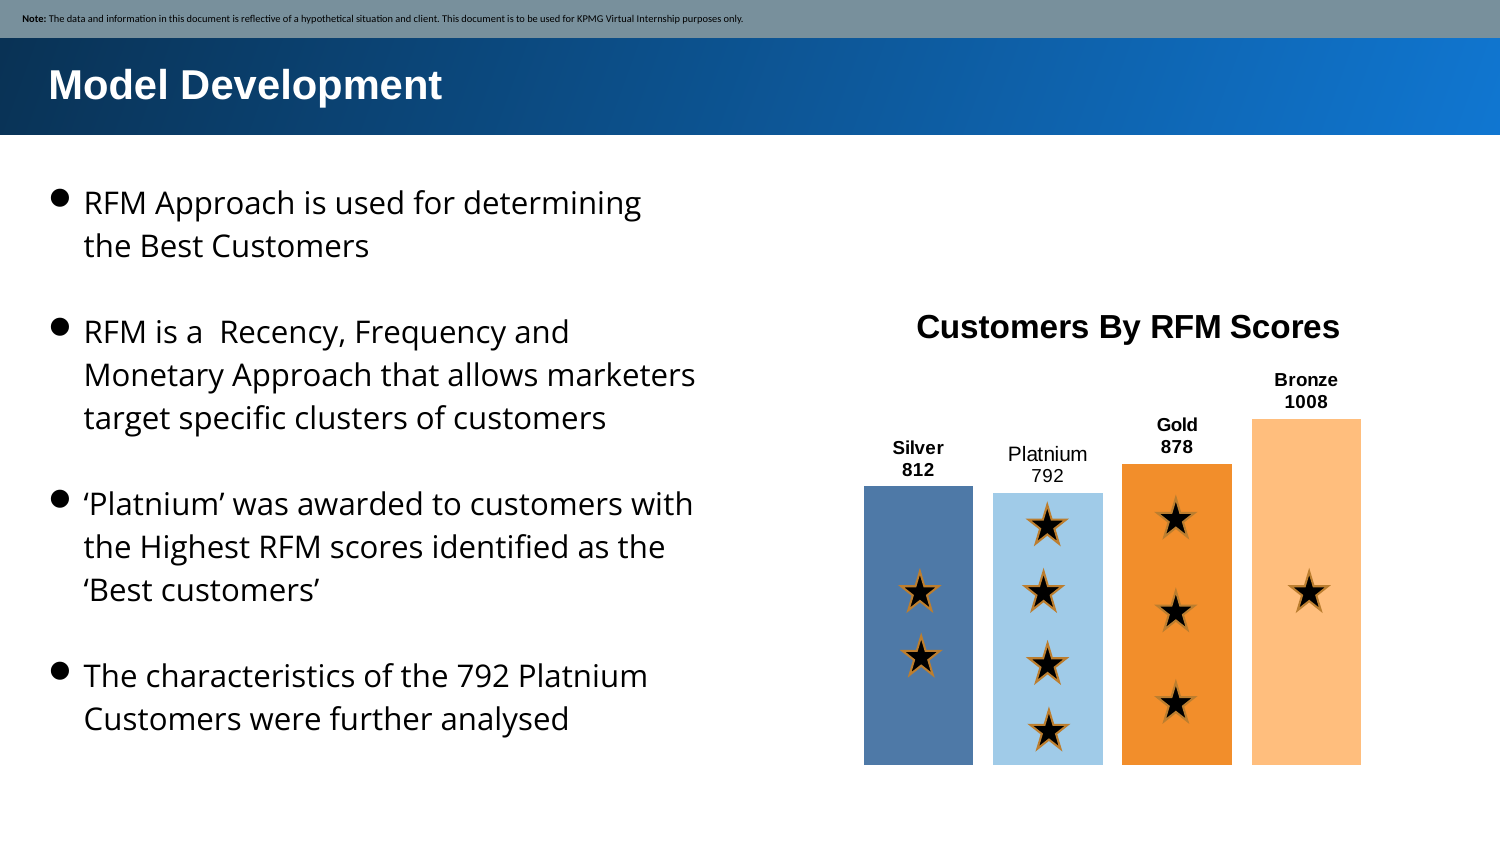

Note: The data and information in this document is reflective of a hypothetical situation and client. This document is to be used for KPMG Virtual Internship purposes only.
Model Development
RFM Approach is used for determining the Best Customers

RFM is a  Recency, Frequency and Monetary Approach that allows marketers target specific clusters of customers

‘Platnium’ was awarded to customers with the Highest RFM scores identified as the ‘Best customers’

The characteristics of the 792 Platnium Customers were further analysed

### Chart: Customers By RFM Scores

| Category | Silver | Platnium | Gold | Bronze |
|---|---|---|---|---|
| Total | 812.0 | 792.0 | 878.0 | 1008.0 |